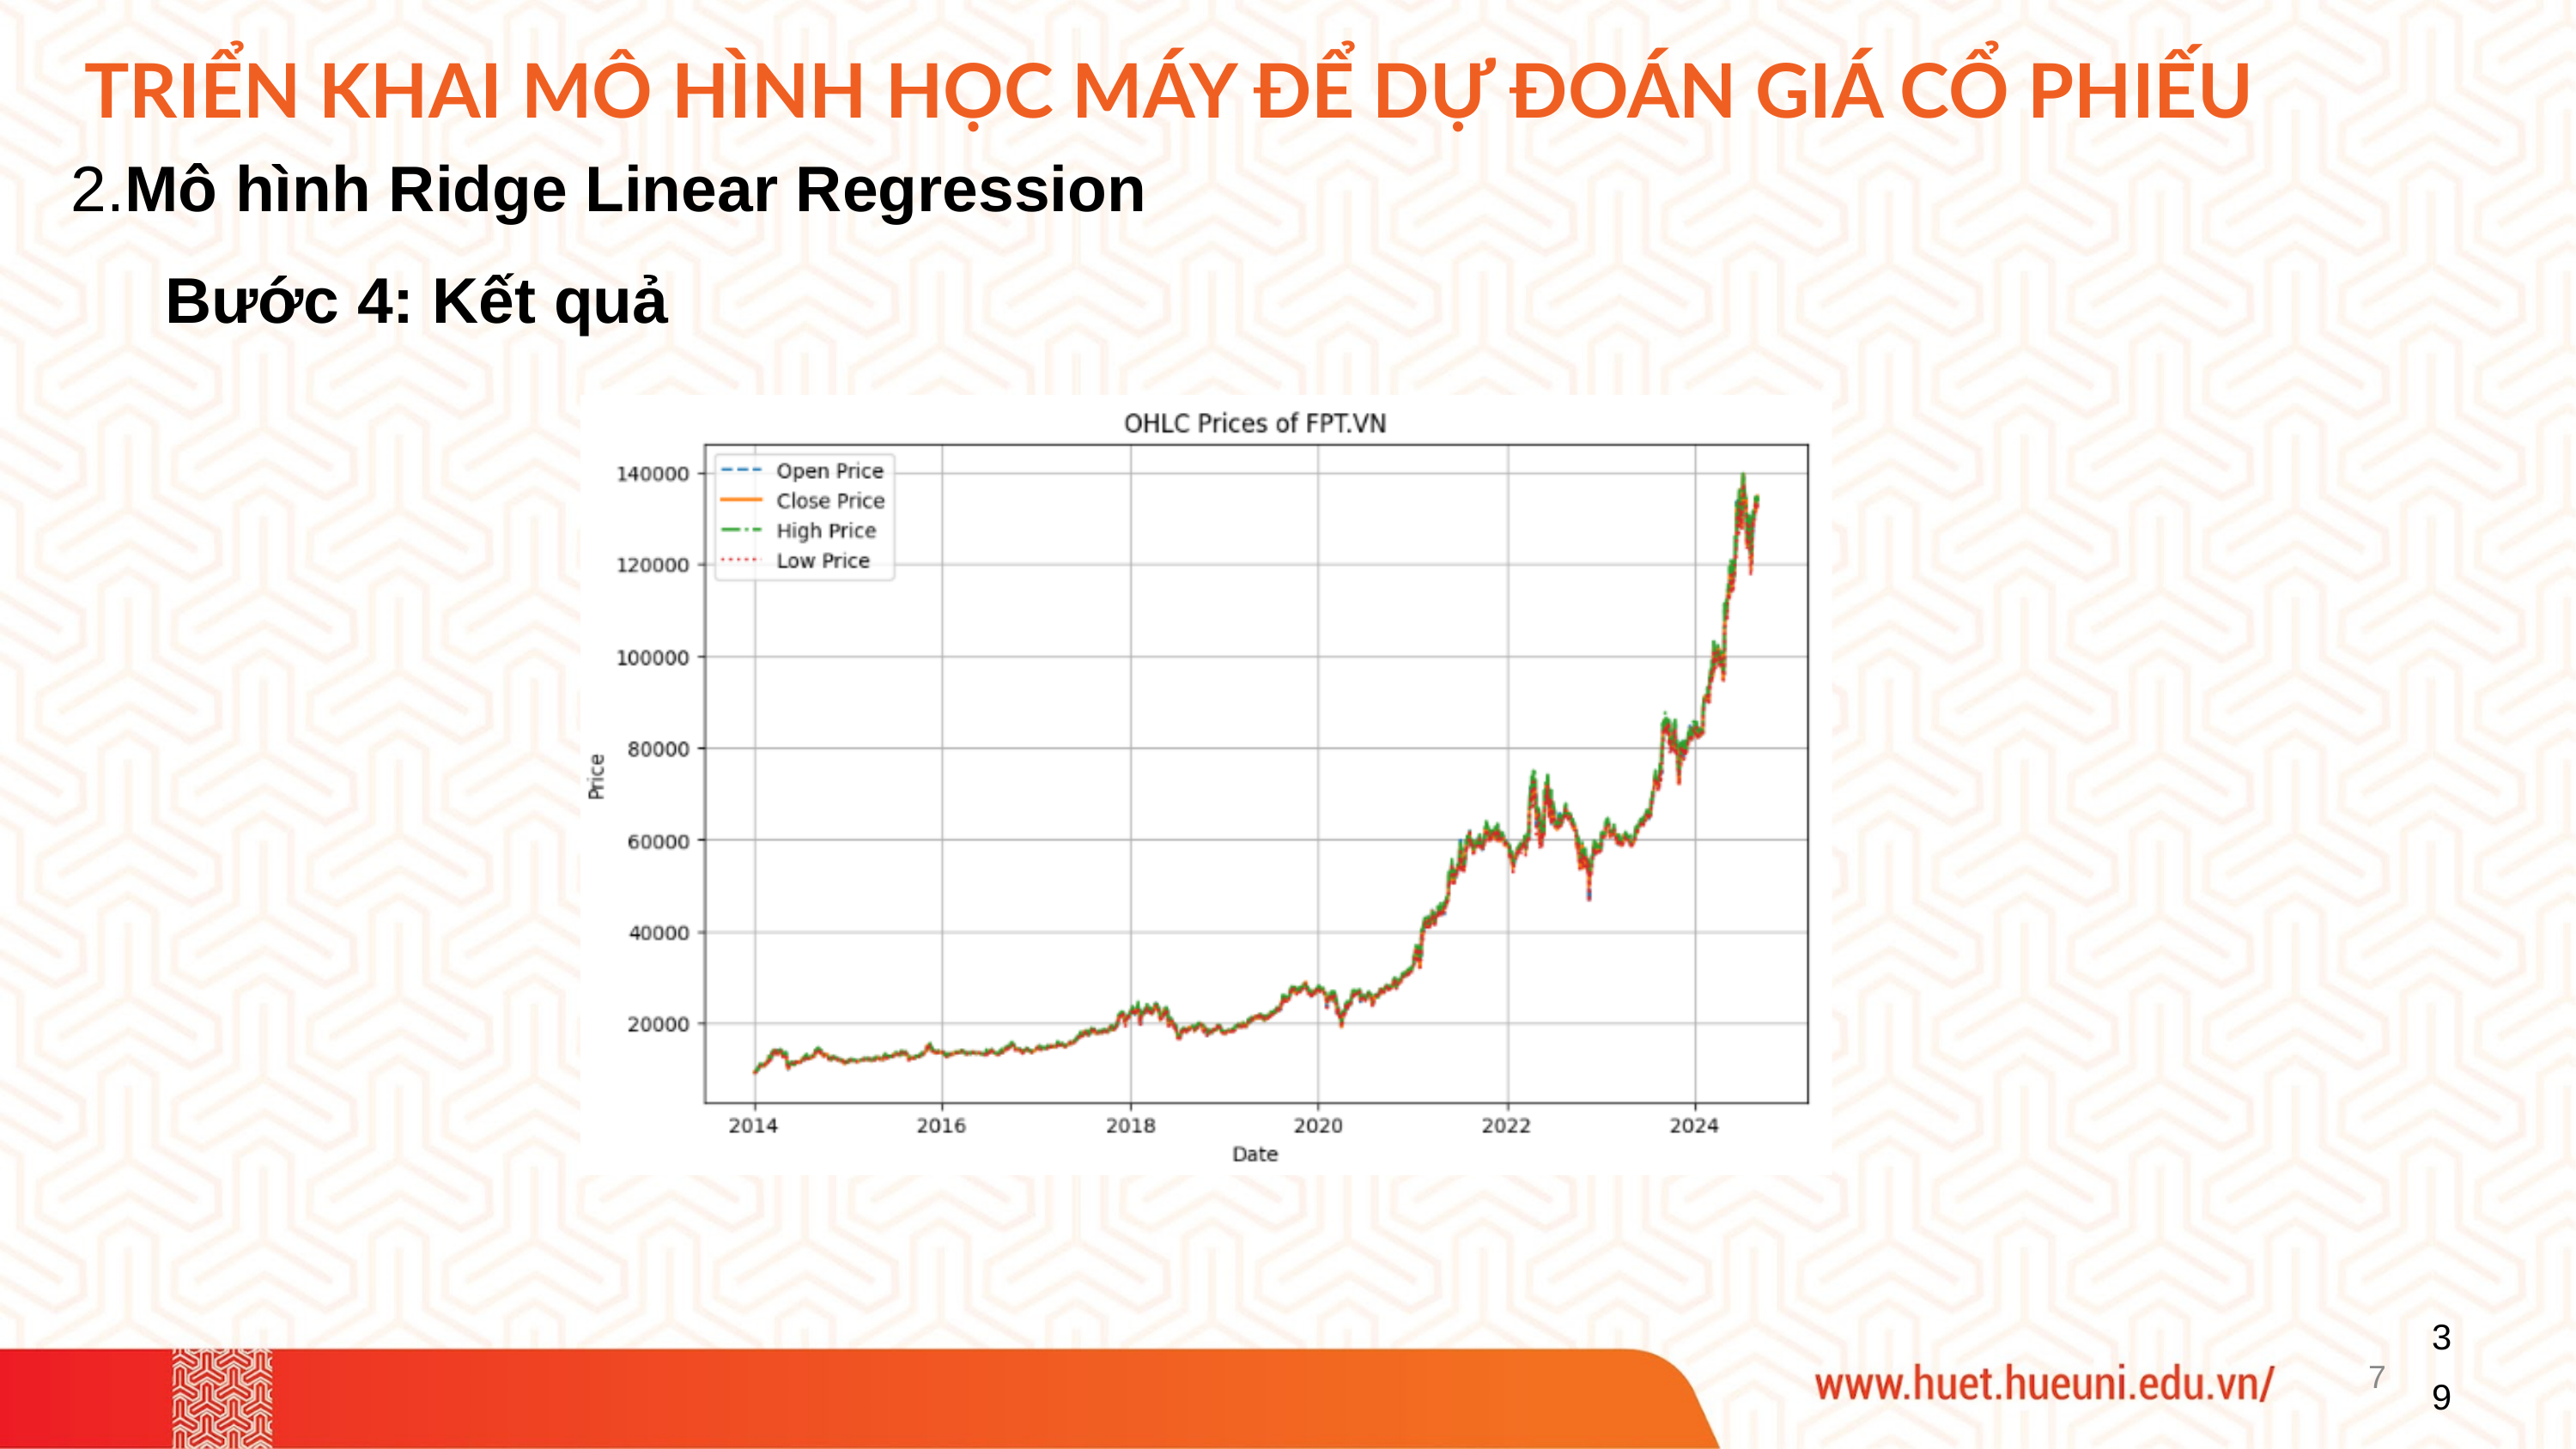

TRIỂN KHAI MÔ HÌNH HỌC MÁY ĐỂ DỰ ĐOÁN GIÁ CỔ PHIẾU
    2.Mô hình Ridge Linear Regression
Bước 4: Kết quả

39
7